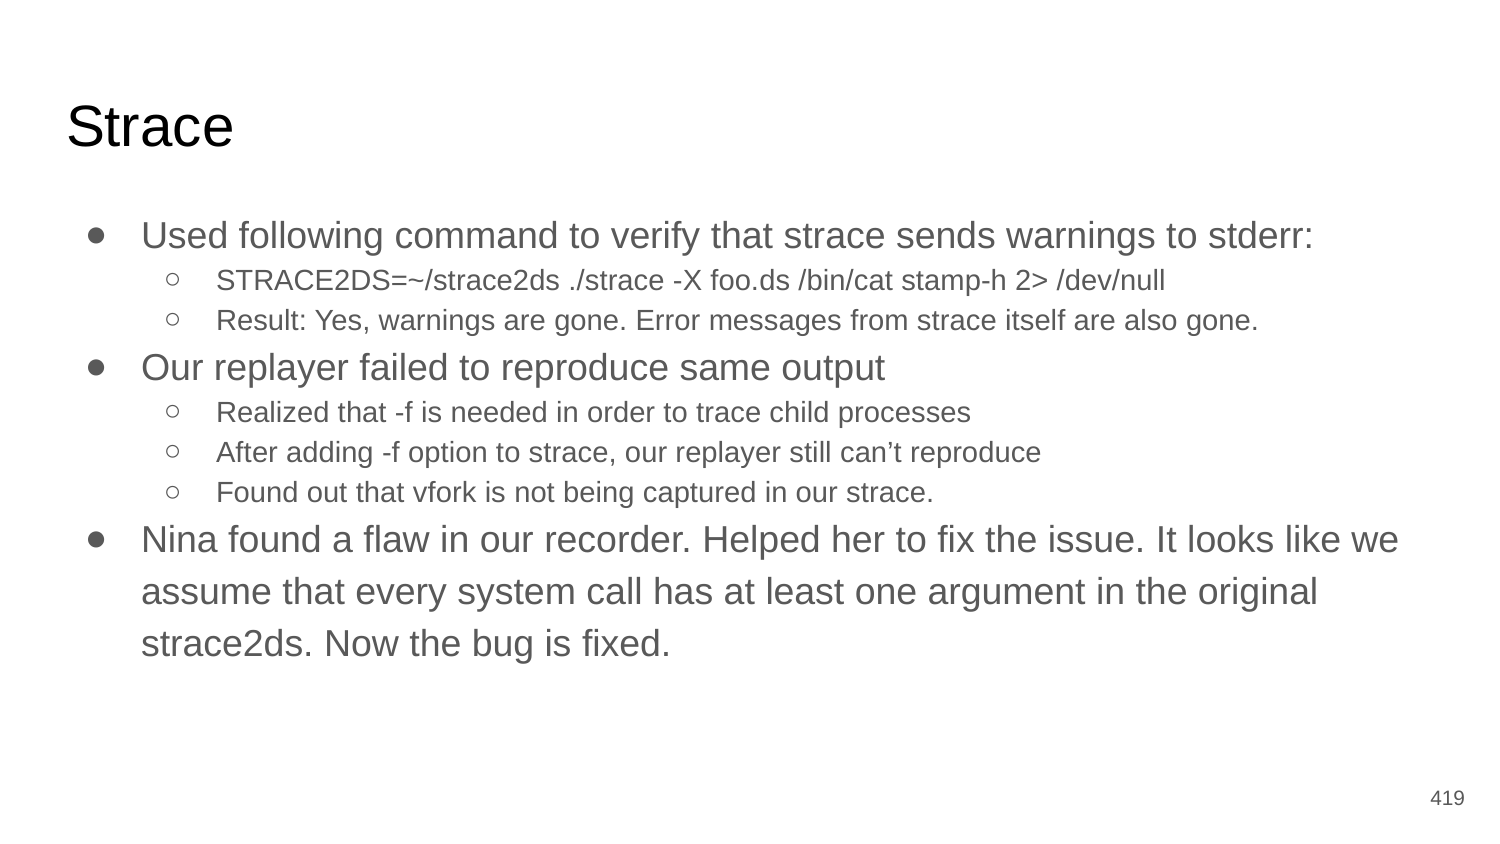

# Strace
Used following command to verify that strace sends warnings to stderr:
STRACE2DS=~/strace2ds ./strace -X foo.ds /bin/cat stamp-h 2> /dev/null
Result: Yes, warnings are gone. Error messages from strace itself are also gone.
Our replayer failed to reproduce same output
Realized that -f is needed in order to trace child processes
After adding -f option to strace, our replayer still can’t reproduce
Found out that vfork is not being captured in our strace.
Nina found a flaw in our recorder. Helped her to fix the issue. It looks like we assume that every system call has at least one argument in the original strace2ds. Now the bug is fixed.
419